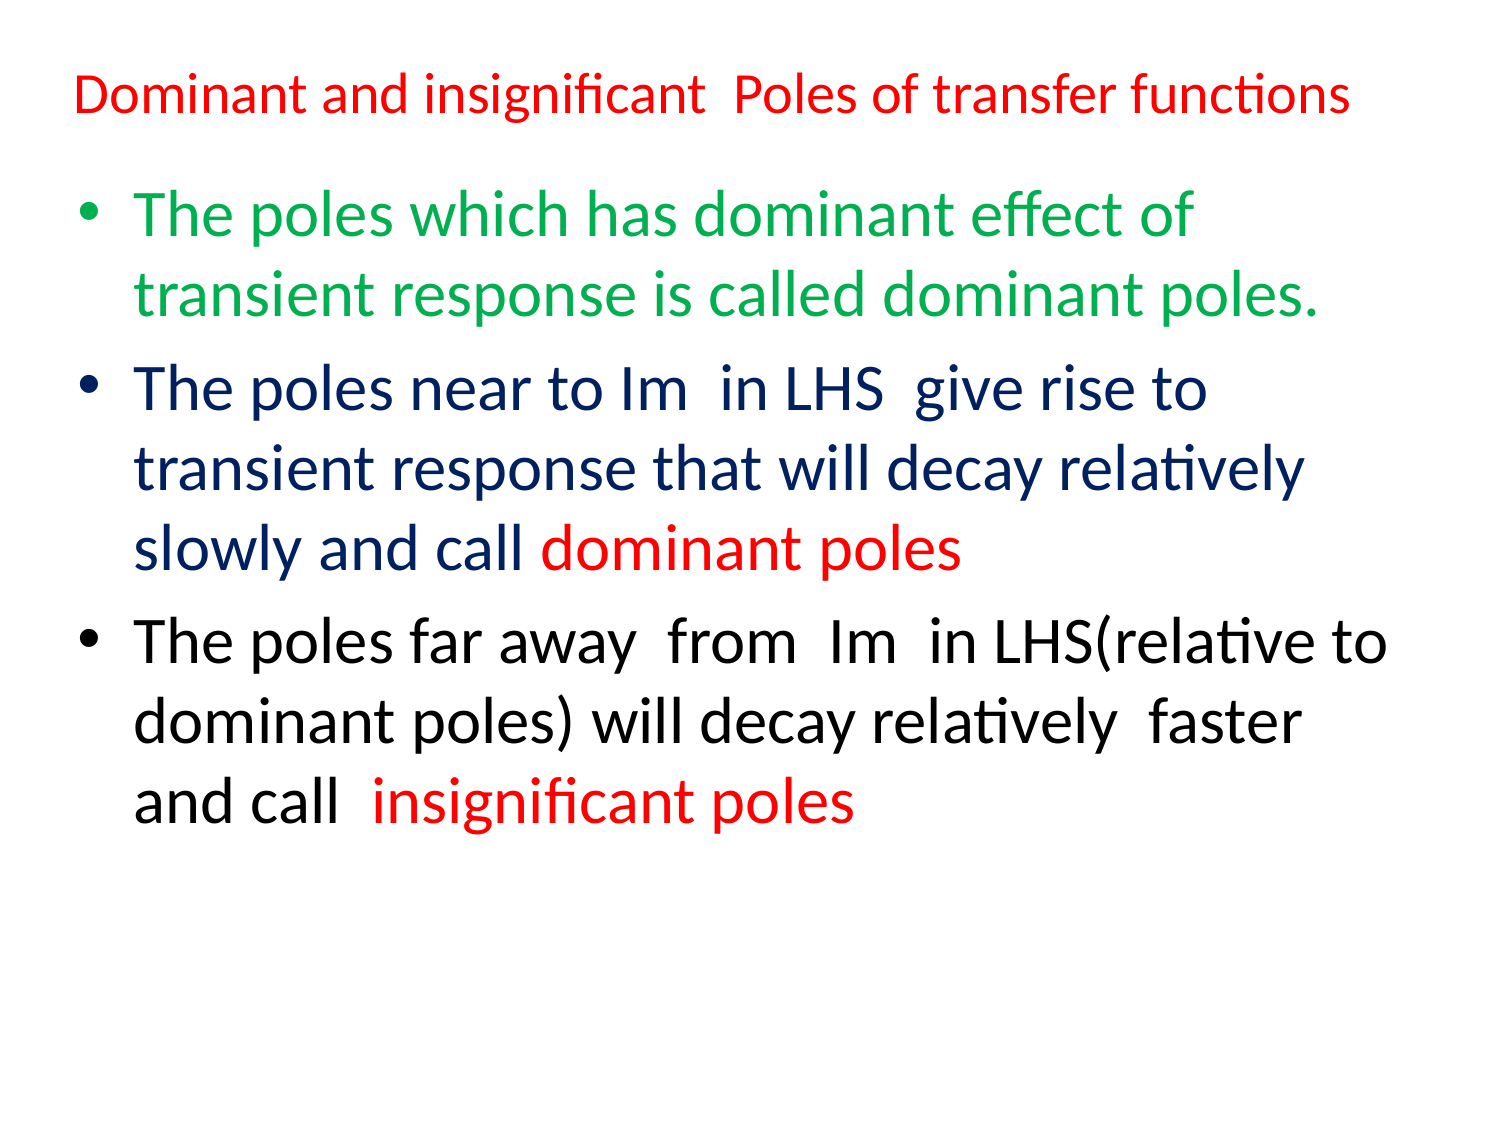

# Dominant and insignificant  Poles of transfer functions
The poles which has dominant effect of transient response is called dominant poles.
The poles near to Im  in LHS  give rise to transient response that will decay relatively slowly and call dominant poles
The poles far away  from  Im  in LHS(relative to dominant poles) will decay relatively  faster and call  insignificant poles